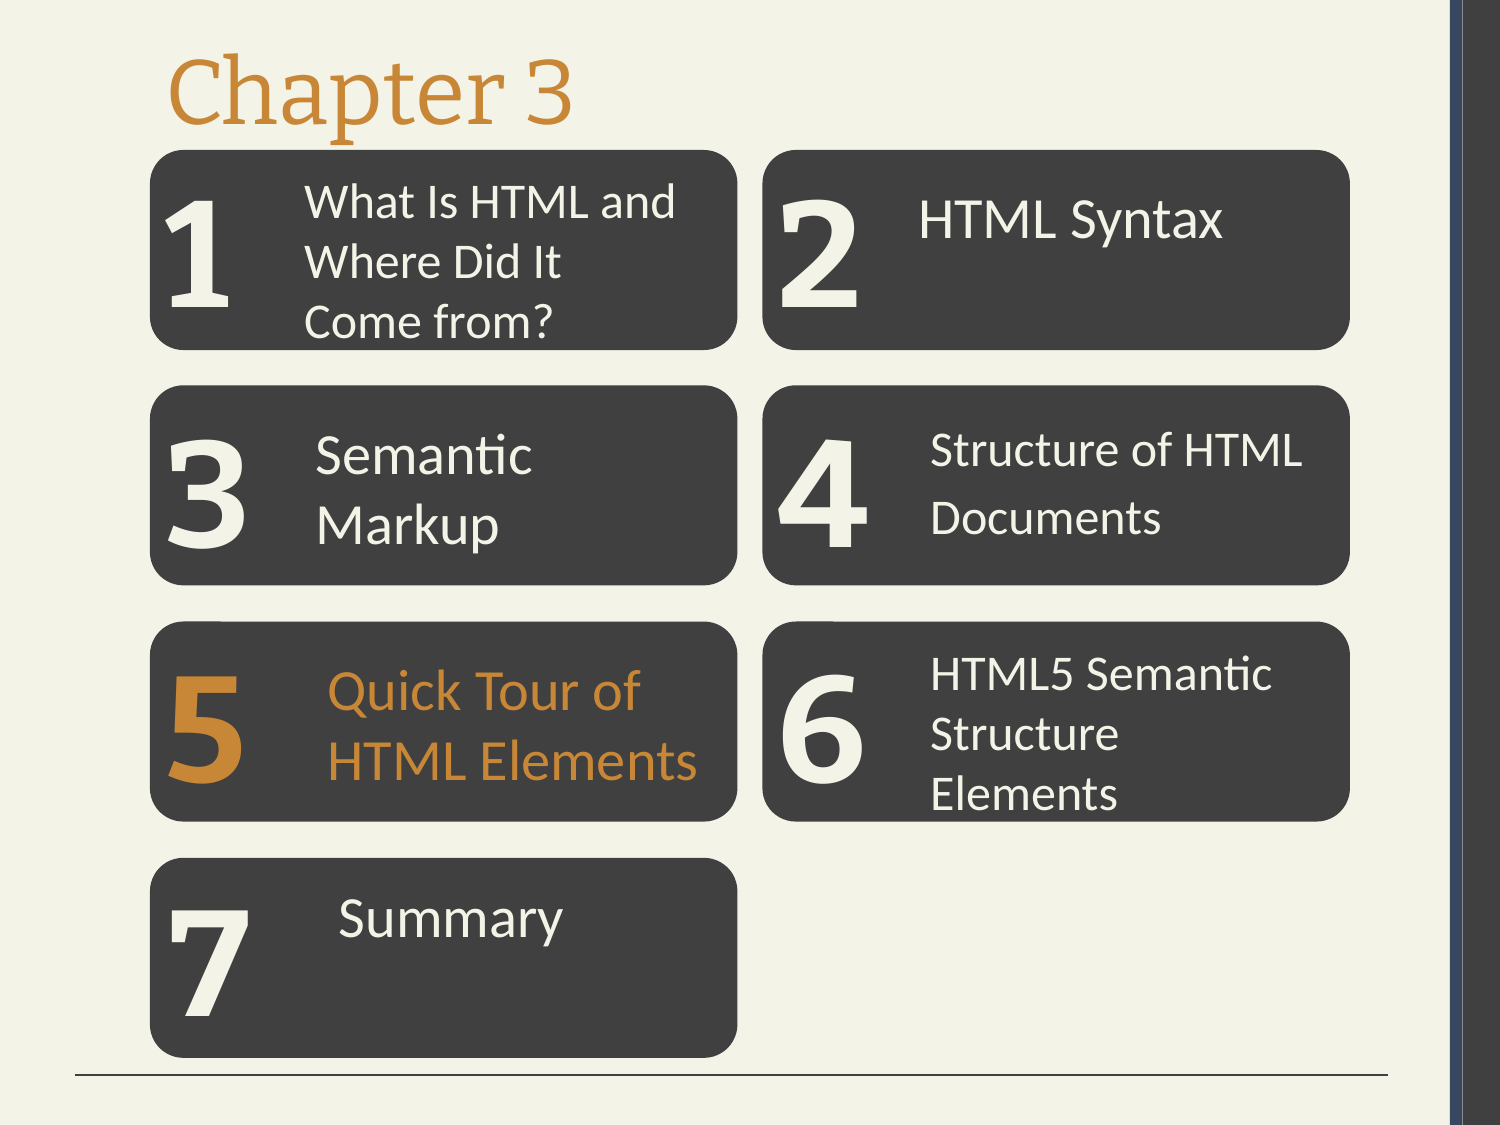

# Chapter 3

1

2
What Is HTML and Where Did It Come from?
HTML Syntax

3
4
Semantic Markup
Structure of HTML Documents

5
6
HTML5 Semantic Structure Elements
Quick Tour of HTML Elements

7
Summary